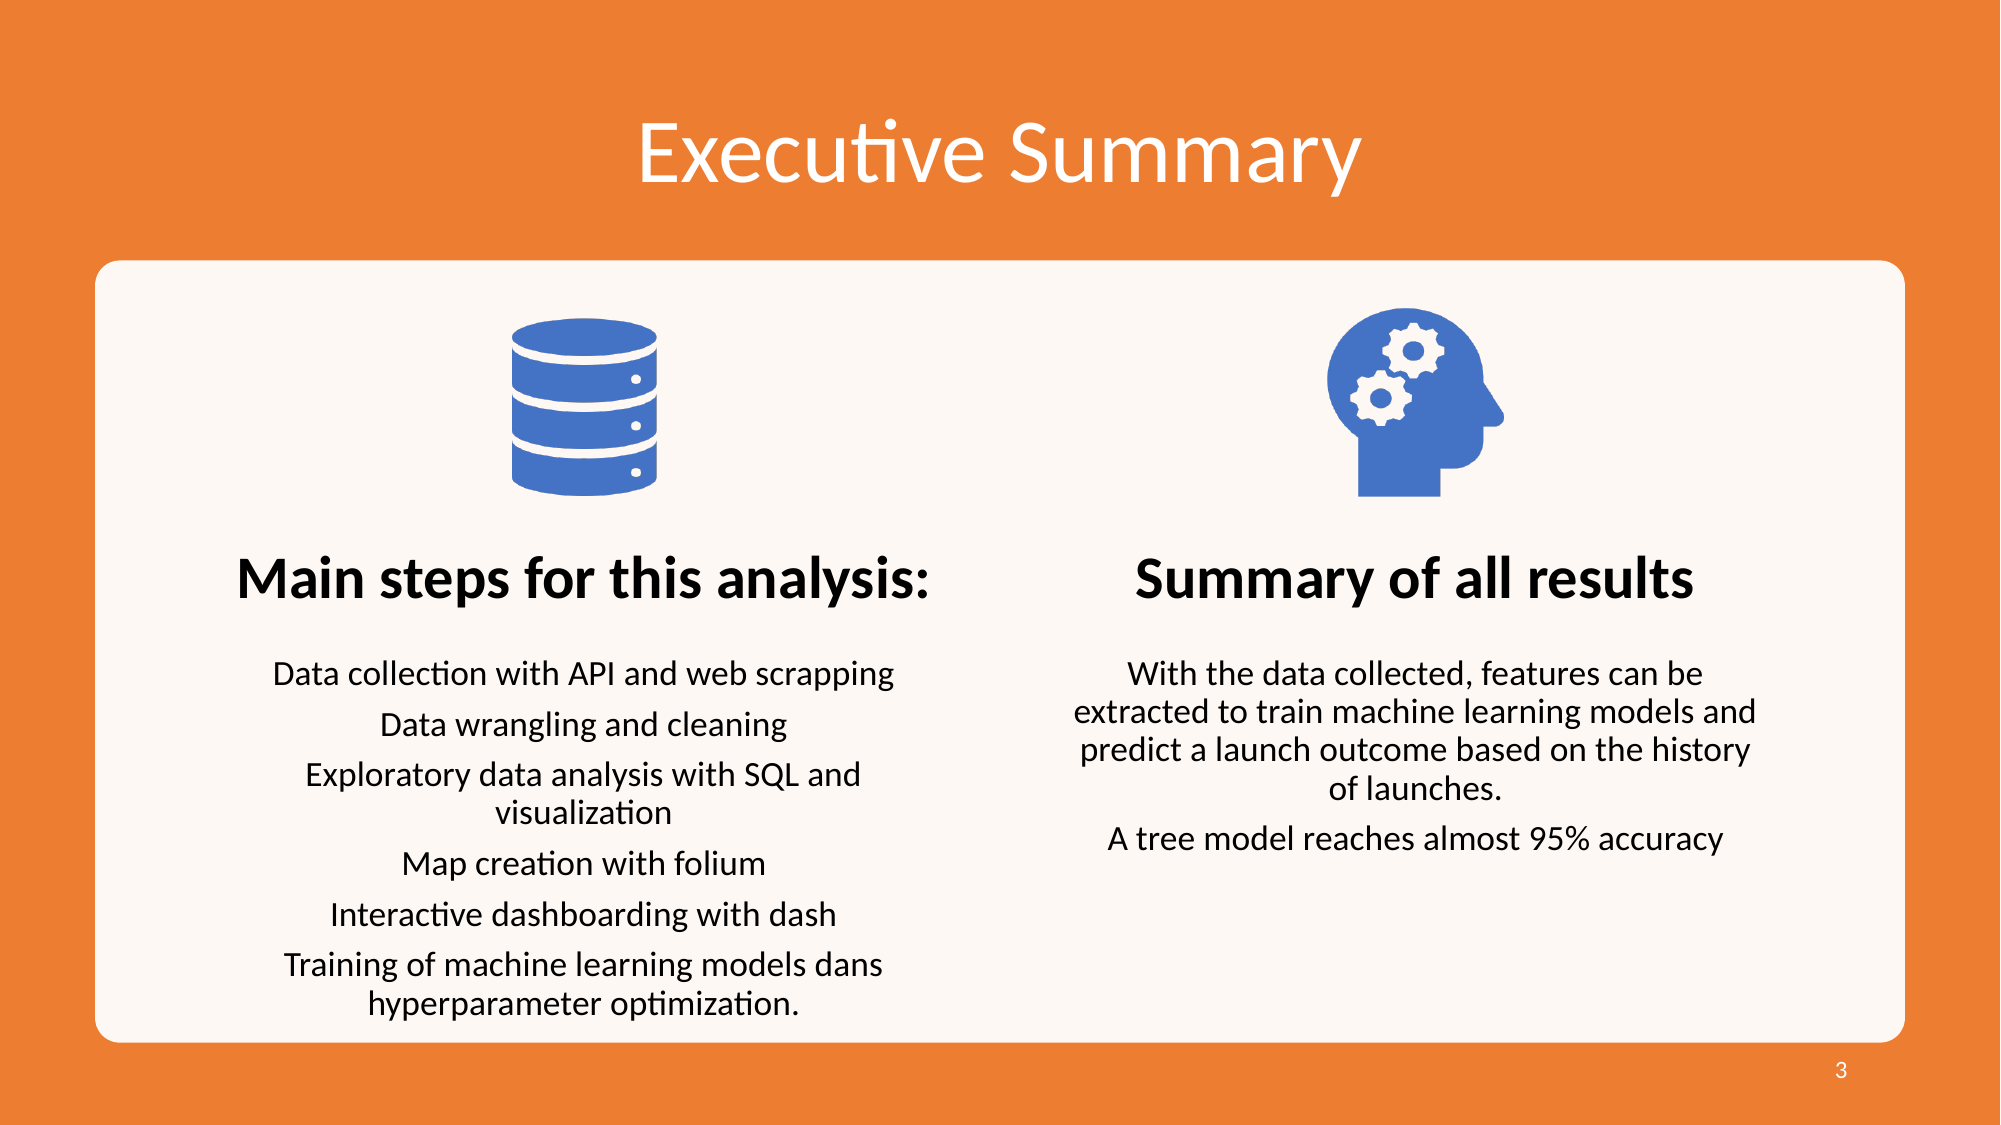

Executive Summary

Main steps for this analysis:
Data collection with API and web scrapping
Data wrangling and cleaning
Exploratory data analysis with SQL and visualization
Map creation with folium
Interactive dashboarding with dash
Training of machine learning models dans hyperparameter optimization.
Summary of all results
With the data collected, features can be extracted to train machine learning models and predict a launch outcome based on the history of launches.
A tree model reaches almost 95% accuracy
3